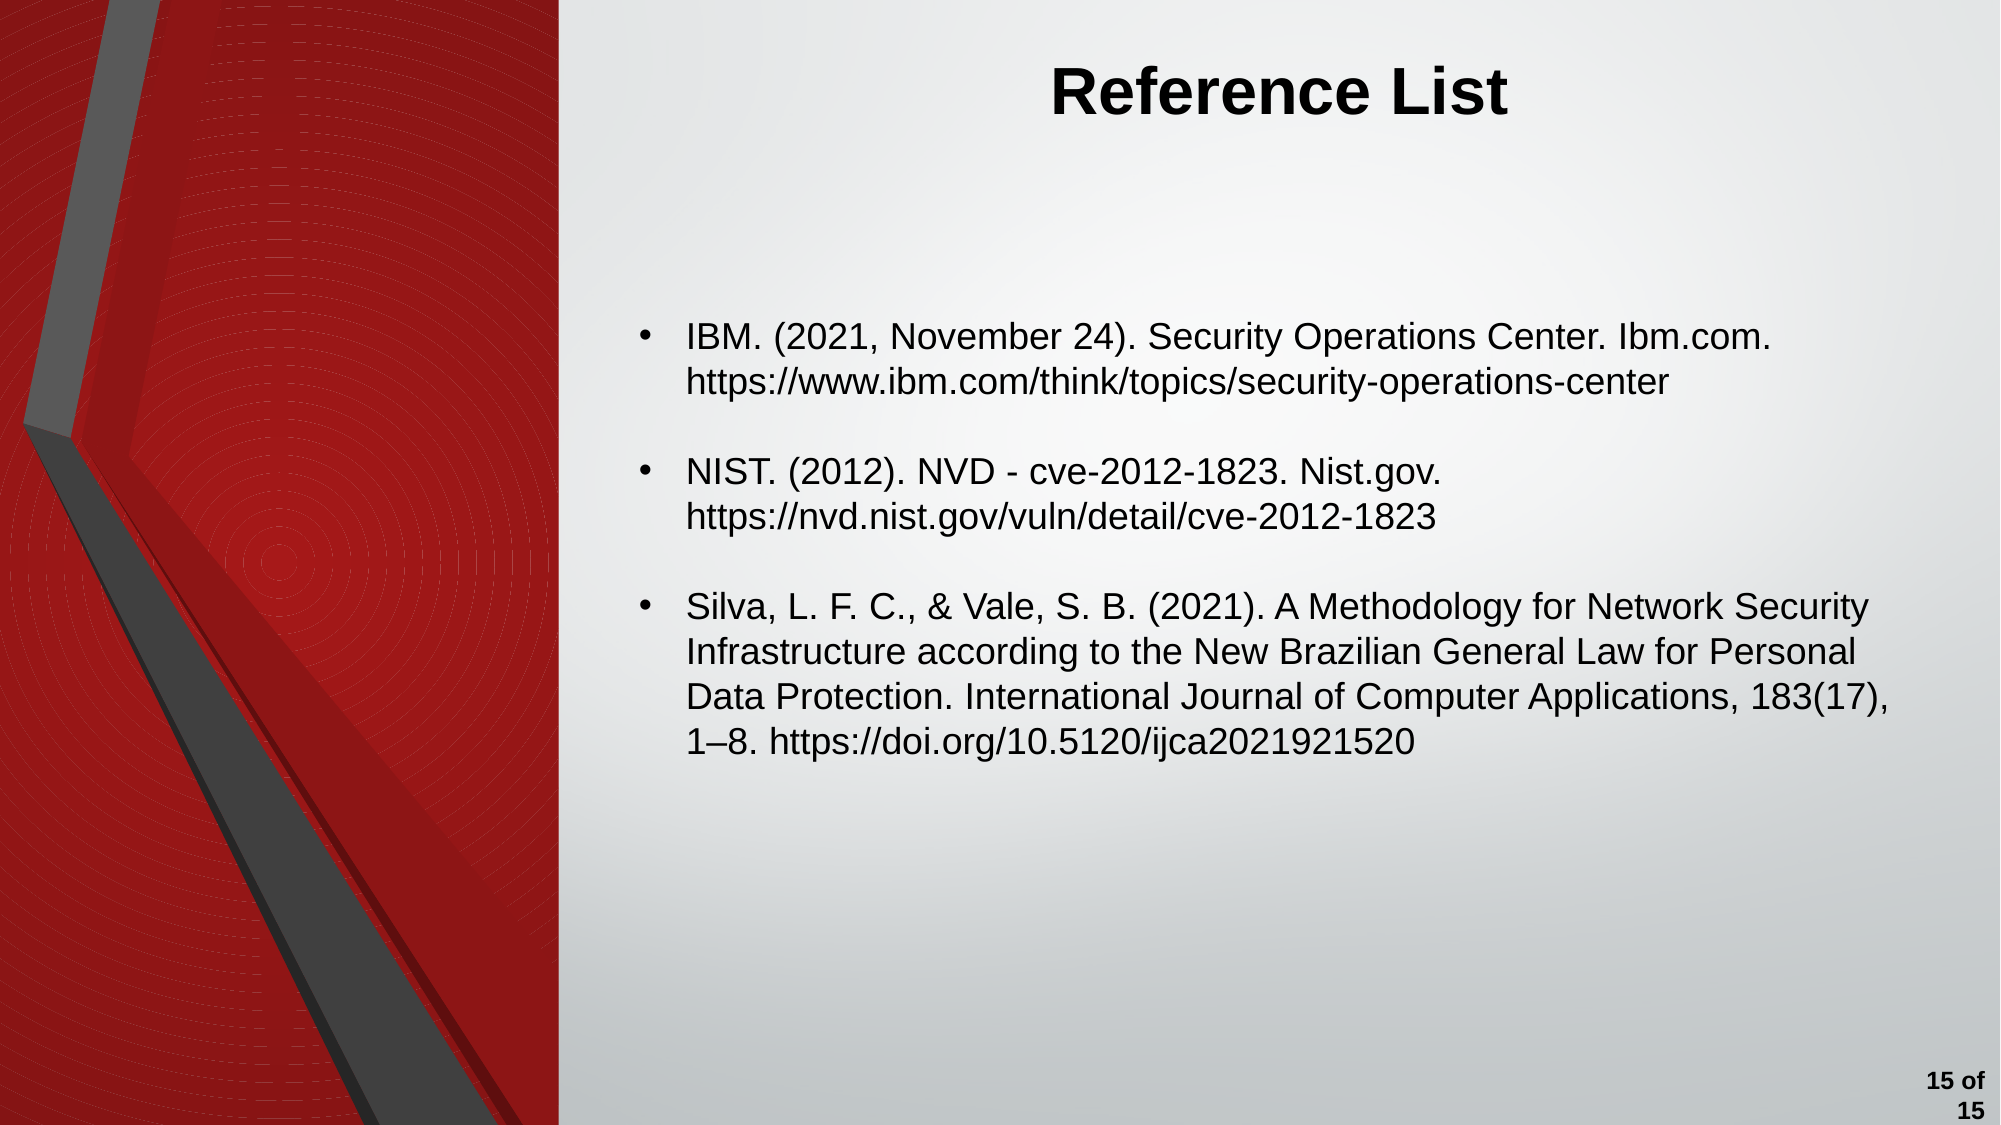

# Reference List
IBM. (2021, November 24). Security Operations Center. Ibm.com. https://www.ibm.com/think/topics/security-operations-center

NIST. (2012). NVD - cve-2012-1823. Nist.gov. https://nvd.nist.gov/vuln/detail/cve-2012-1823

Silva, L. F. C., & Vale, S. B. (2021). A Methodology for Network Security Infrastructure according to the New Brazilian General Law for Personal Data Protection. International Journal of Computer Applications, 183(17), 1–8. https://doi.org/10.5120/ijca2021921520

15 of 15